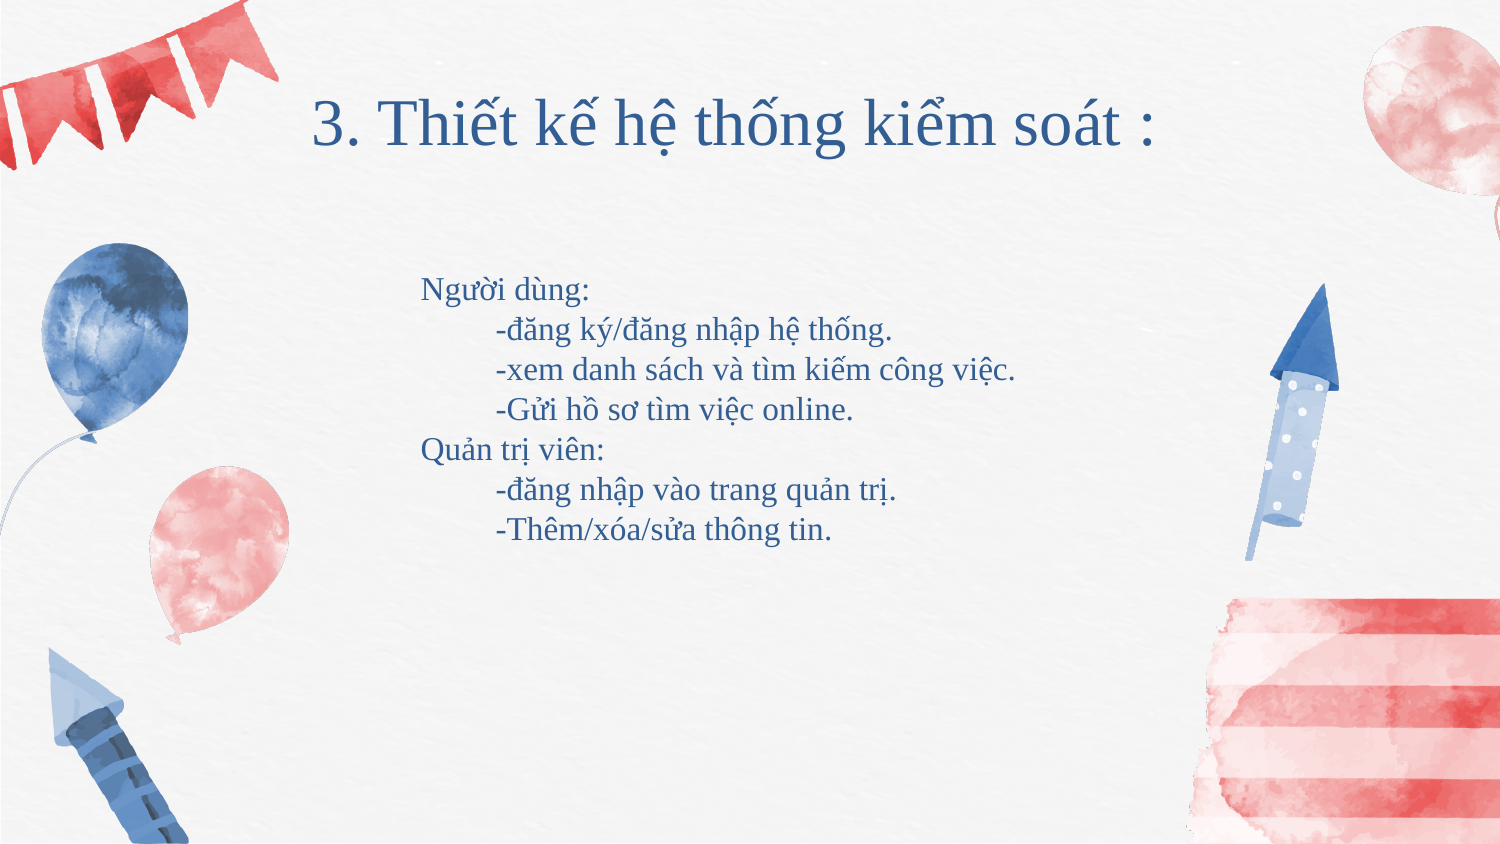

# 3. Thiết kế hệ thống kiểm soát :
Người dùng:
-đăng ký/đăng nhập hệ thống.
-xem danh sách và tìm kiếm công việc.
-Gửi hồ sơ tìm việc online.
Quản trị viên:
-đăng nhập vào trang quản trị.
-Thêm/xóa/sửa thông tin.